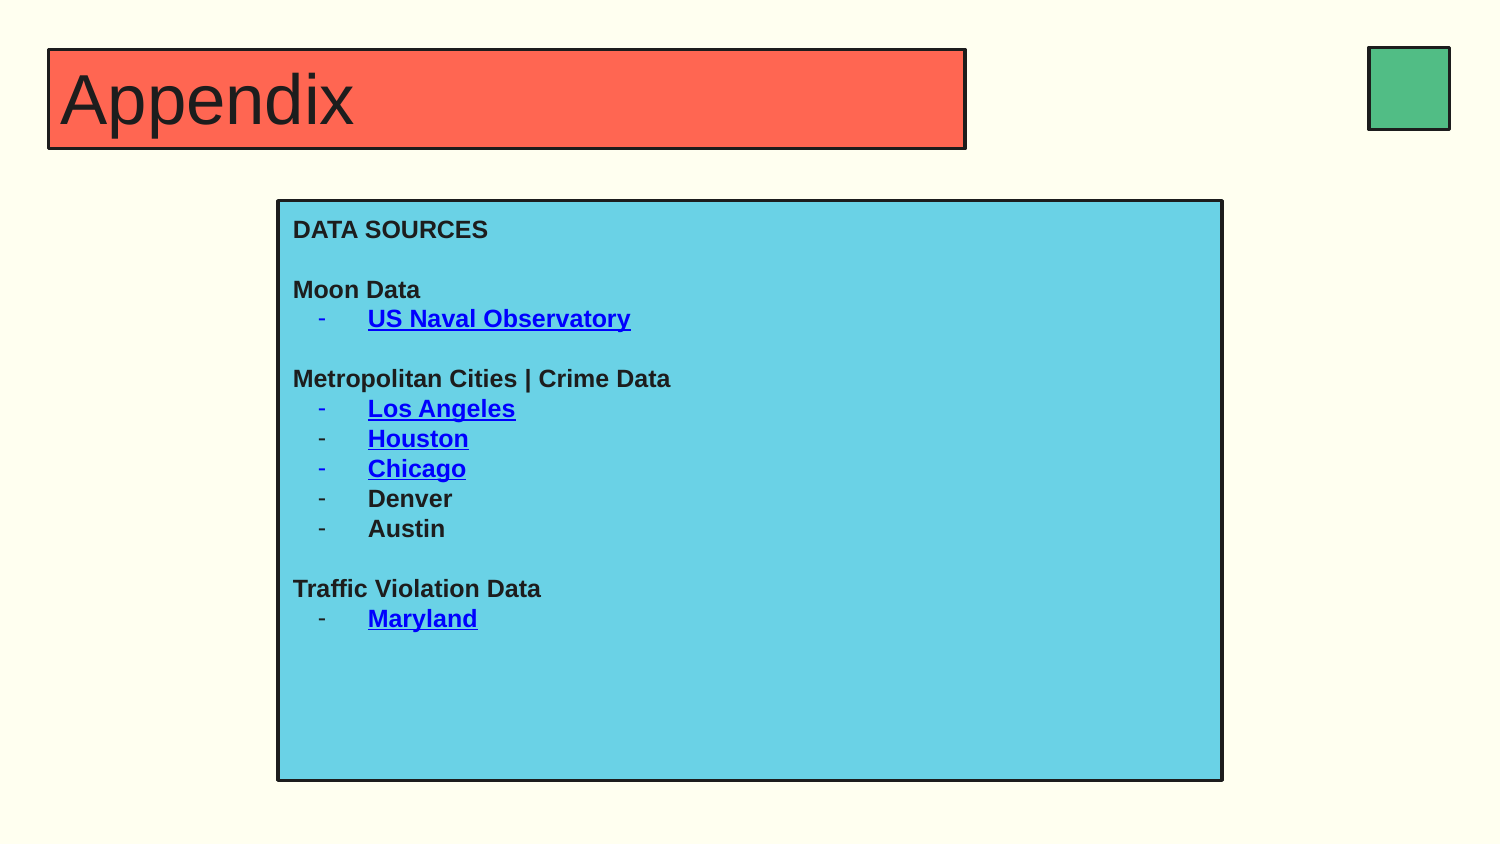

# Appendix
DATA SOURCES

Moon Data
US Naval Observatory

Metropolitan Cities | Crime Data
Los Angeles
Houston
Chicago
Denver
Austin

Traffic Violation Data
Maryland